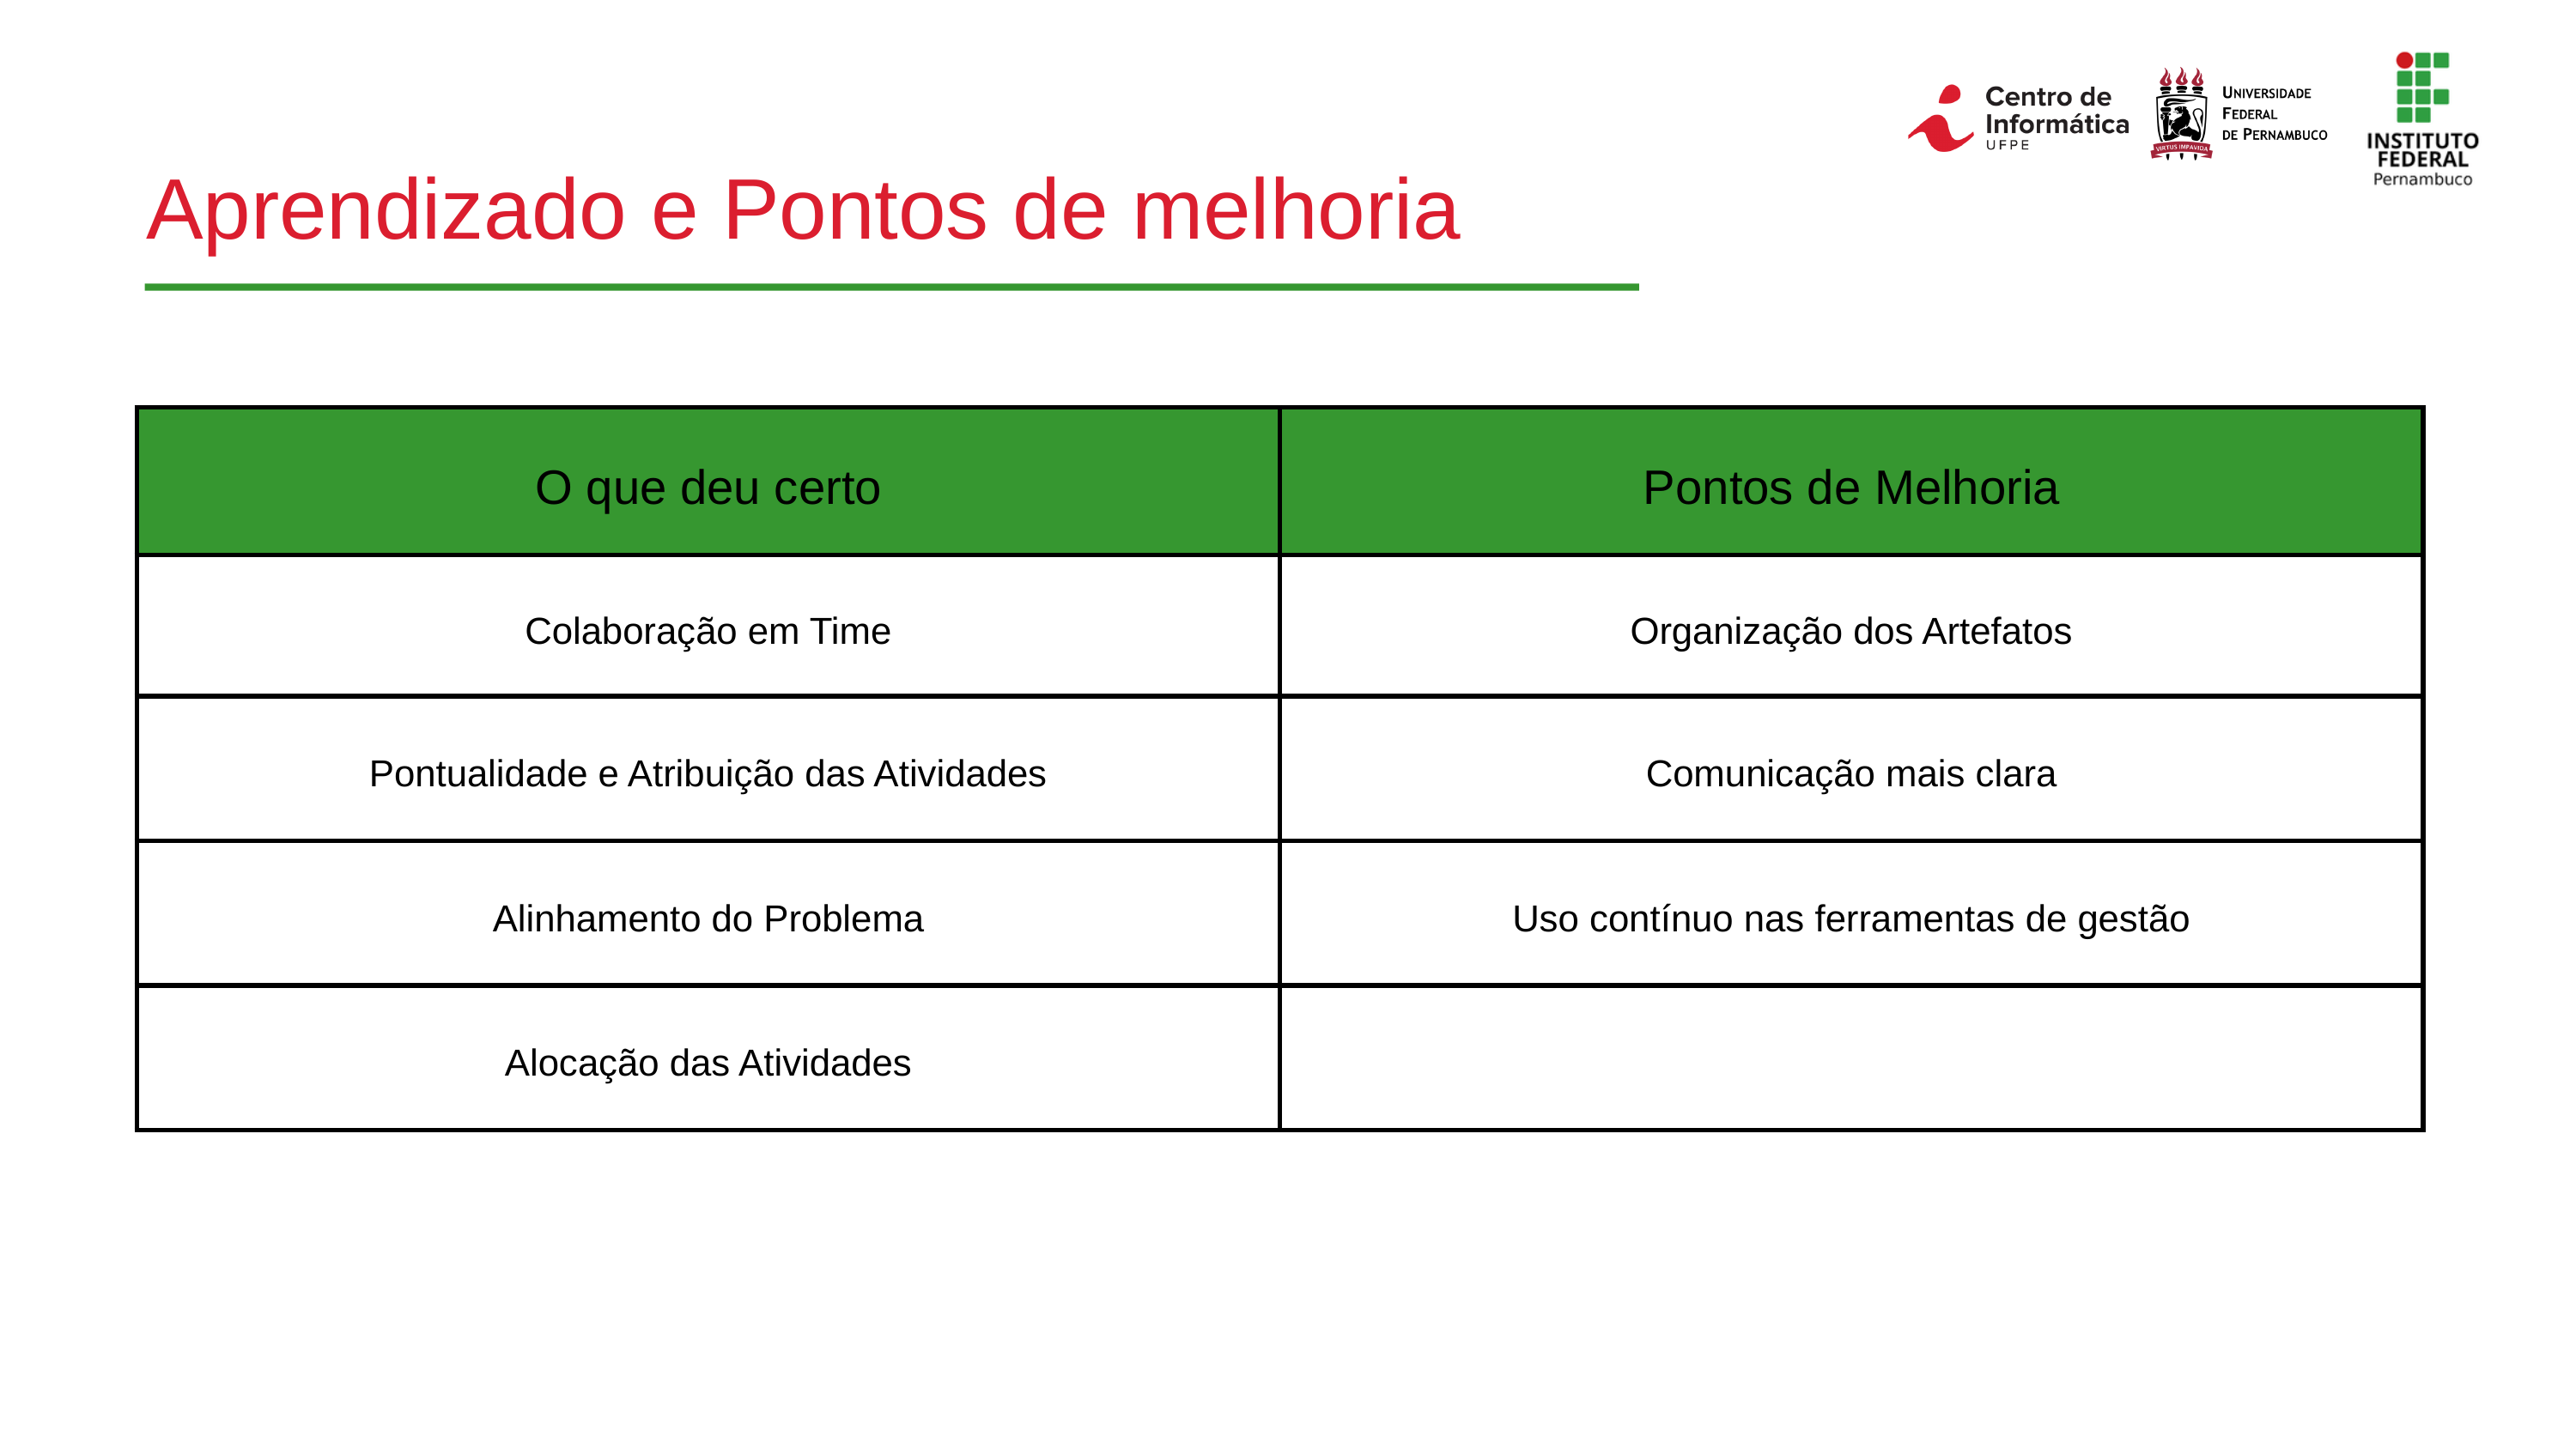

Aprendizado e Pontos de melhoria

| O que deu certo | Pontos de Melhoria |
| --- | --- |
| Colaboração em Time | Organização dos Artefatos |
| Pontualidade e Atribuição das Atividades | Comunicação mais clara |
| Alinhamento do Problema | Uso contínuo nas ferramentas de gestão |
| Alocação das Atividades |  |